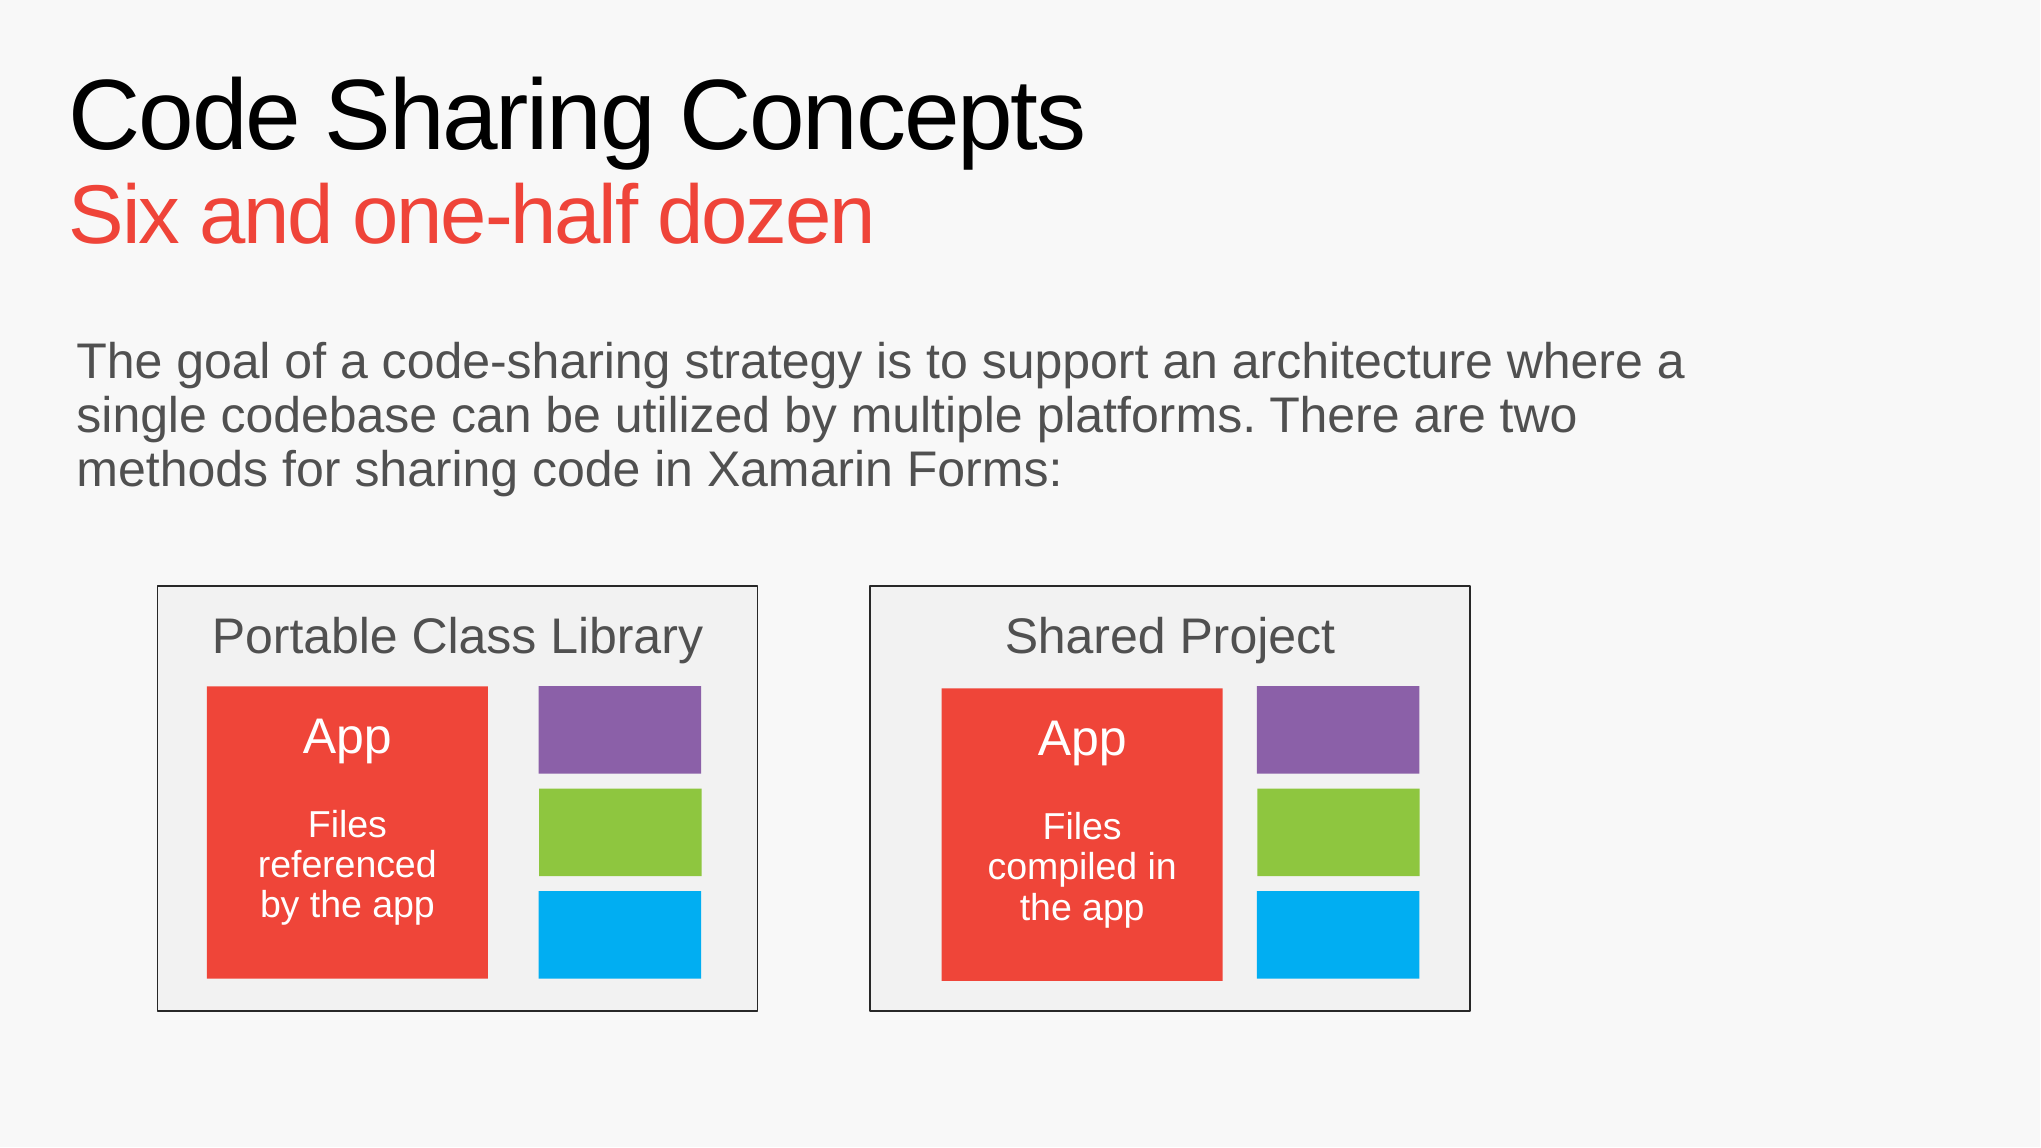

# Code Sharing Concepts Six and one-half dozen
The goal of a code-sharing strategy is to support an architecture where a single codebase can be utilized by multiple platforms. There are two methods for sharing code in Xamarin Forms:
Portable Class Library
Shared Project

App

Files referenced by the app
App

Files compiled in the app